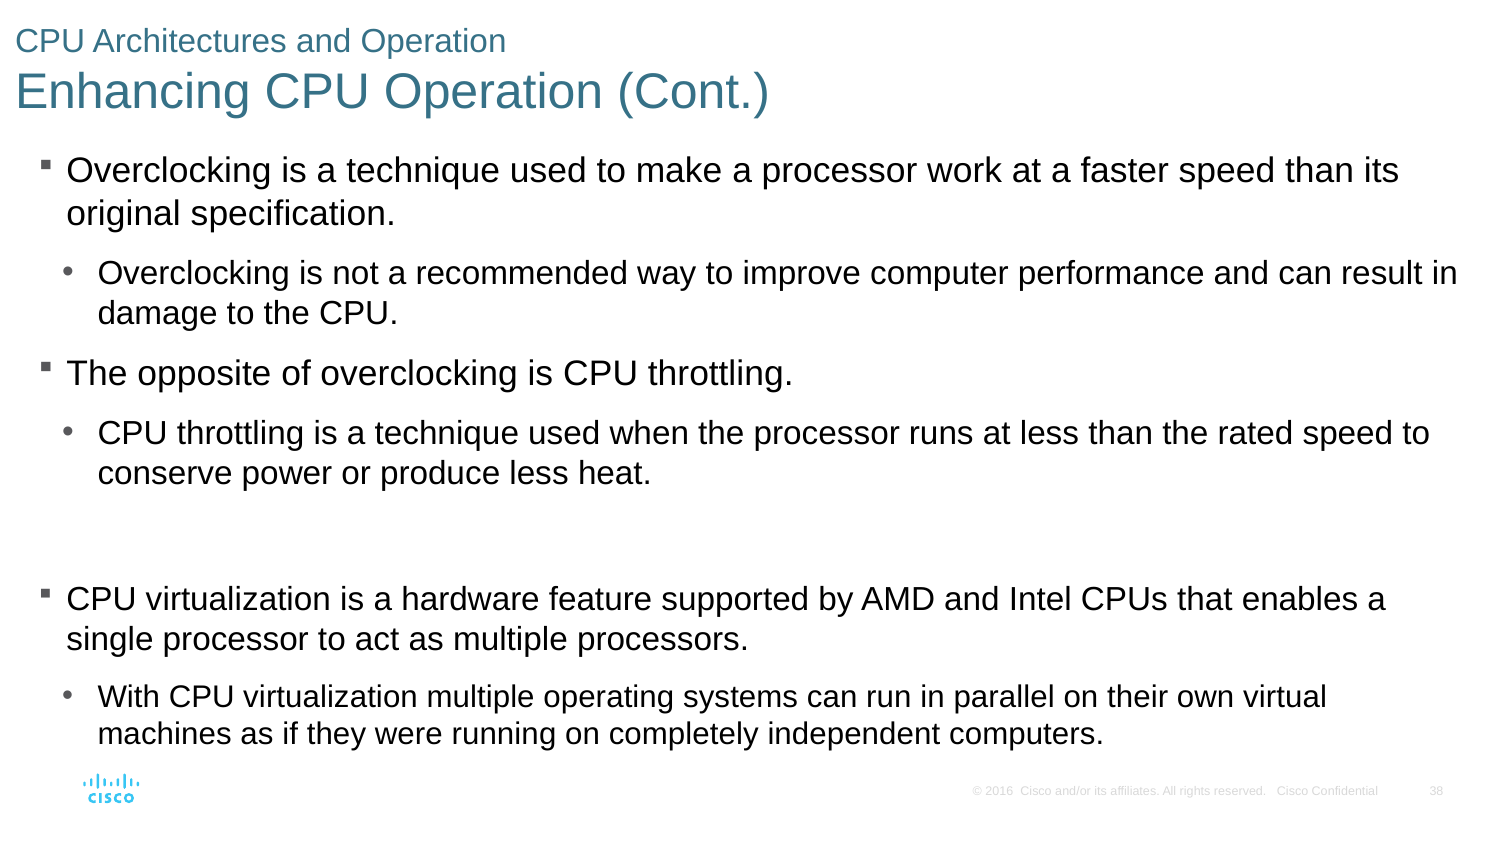

# CPU Architectures and Operation Enhancing CPU Operation (Cont.)
Overclocking is a technique used to make a processor work at a faster speed than its original specification.
Overclocking is not a recommended way to improve computer performance and can result in damage to the CPU.
The opposite of overclocking is CPU throttling.
CPU throttling is a technique used when the processor runs at less than the rated speed to conserve power or produce less heat.

CPU virtualization is a hardware feature supported by AMD and Intel CPUs that enables a single processor to act as multiple processors.
With CPU virtualization multiple operating systems can run in parallel on their own virtual machines as if they were running on completely independent computers.